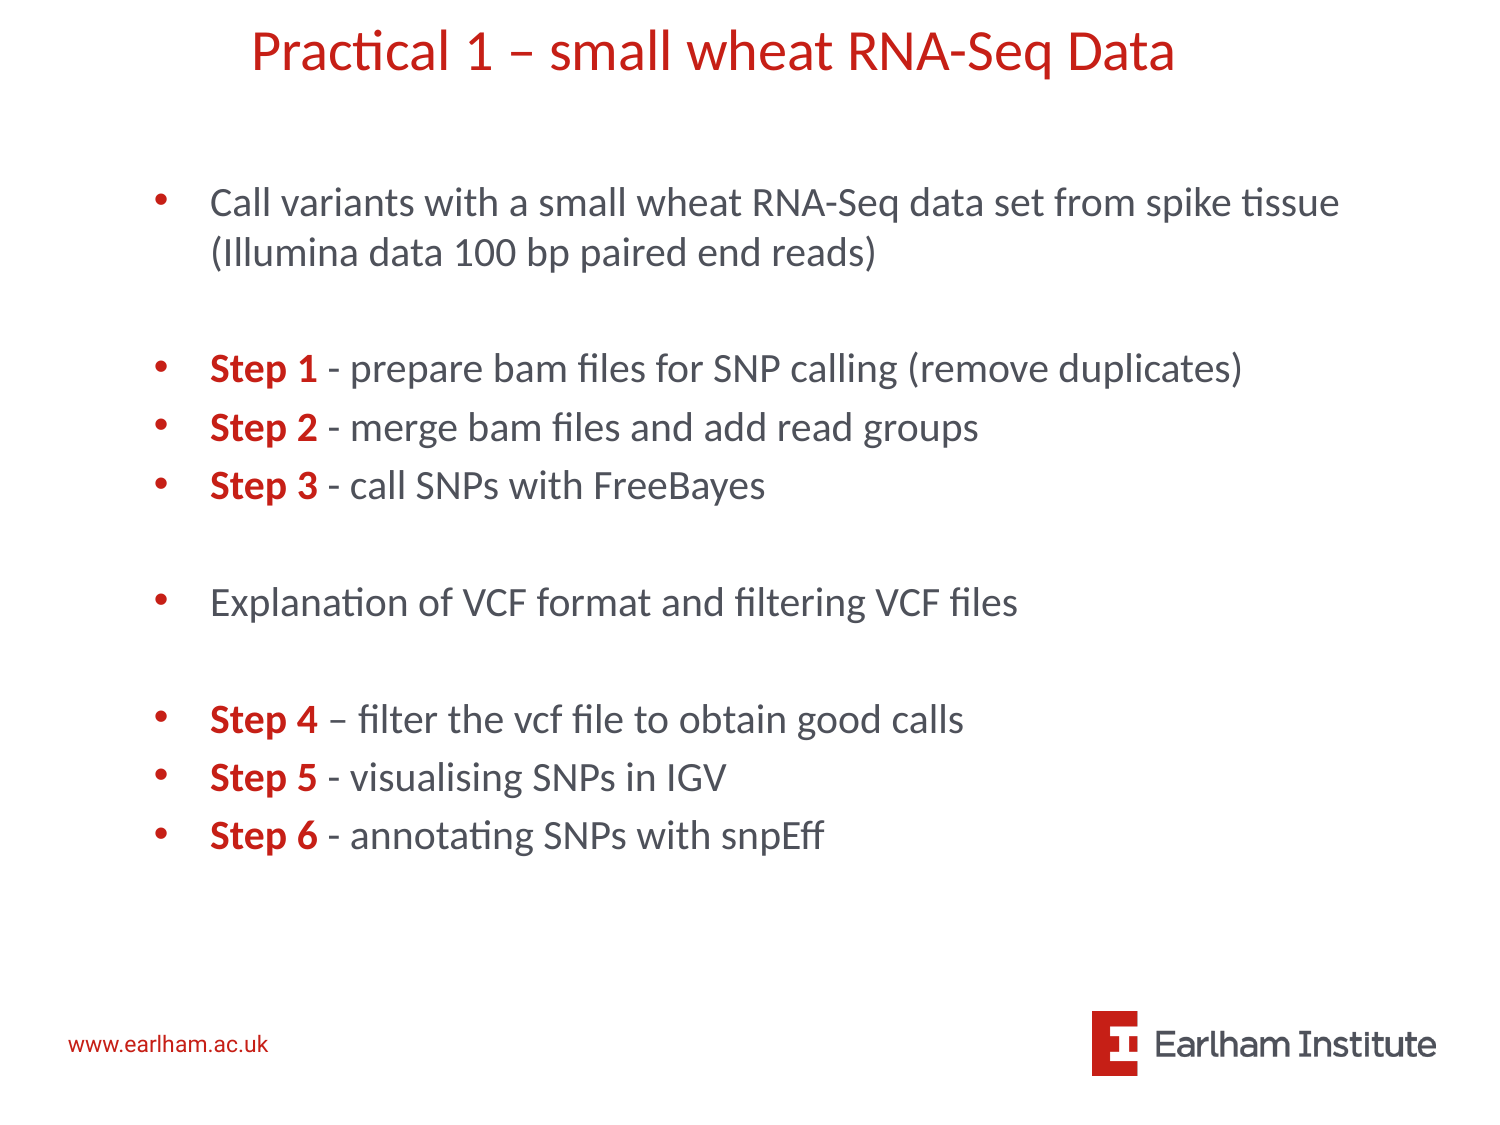

# Practical 1 – small wheat RNA-Seq Data

Call variants with a small wheat RNA-Seq data set from spike tissue  (Illumina data 100 bp paired end reads)

Step 1 - prepare bam files for SNP calling (remove duplicates)
Step 2 - merge bam files and add read groups
Step 3 - call SNPs with FreeBayes

Explanation of VCF format and filtering VCF files

Step 4 – filter the vcf file to obtain good calls
Step 5 - visualising SNPs in IGV
Step 6 - annotating SNPs with snpEff